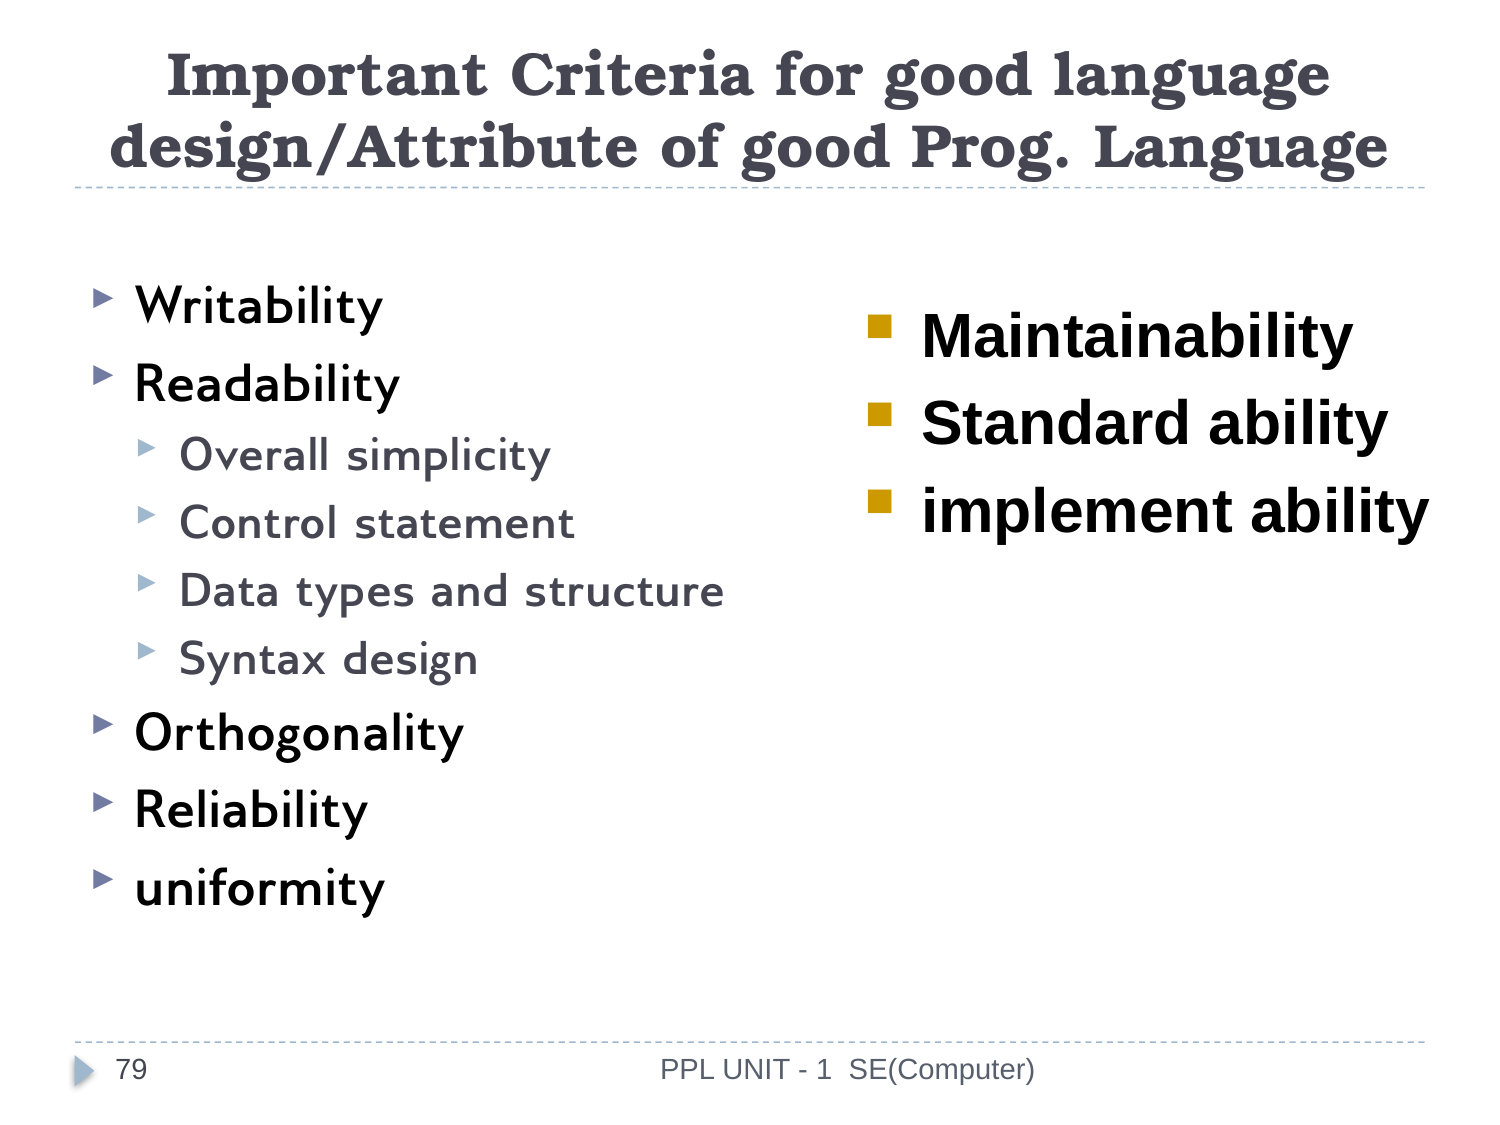

# Important Criteria for good language design/Attribute of good Prog. Language
Writability
Readability
Overall simplicity
Control statement
Data types and structure
Syntax design
Orthogonality
Reliability
uniformity
Maintainability
Standard ability
implement ability
79
PPL UNIT - 1  SE(Computer)